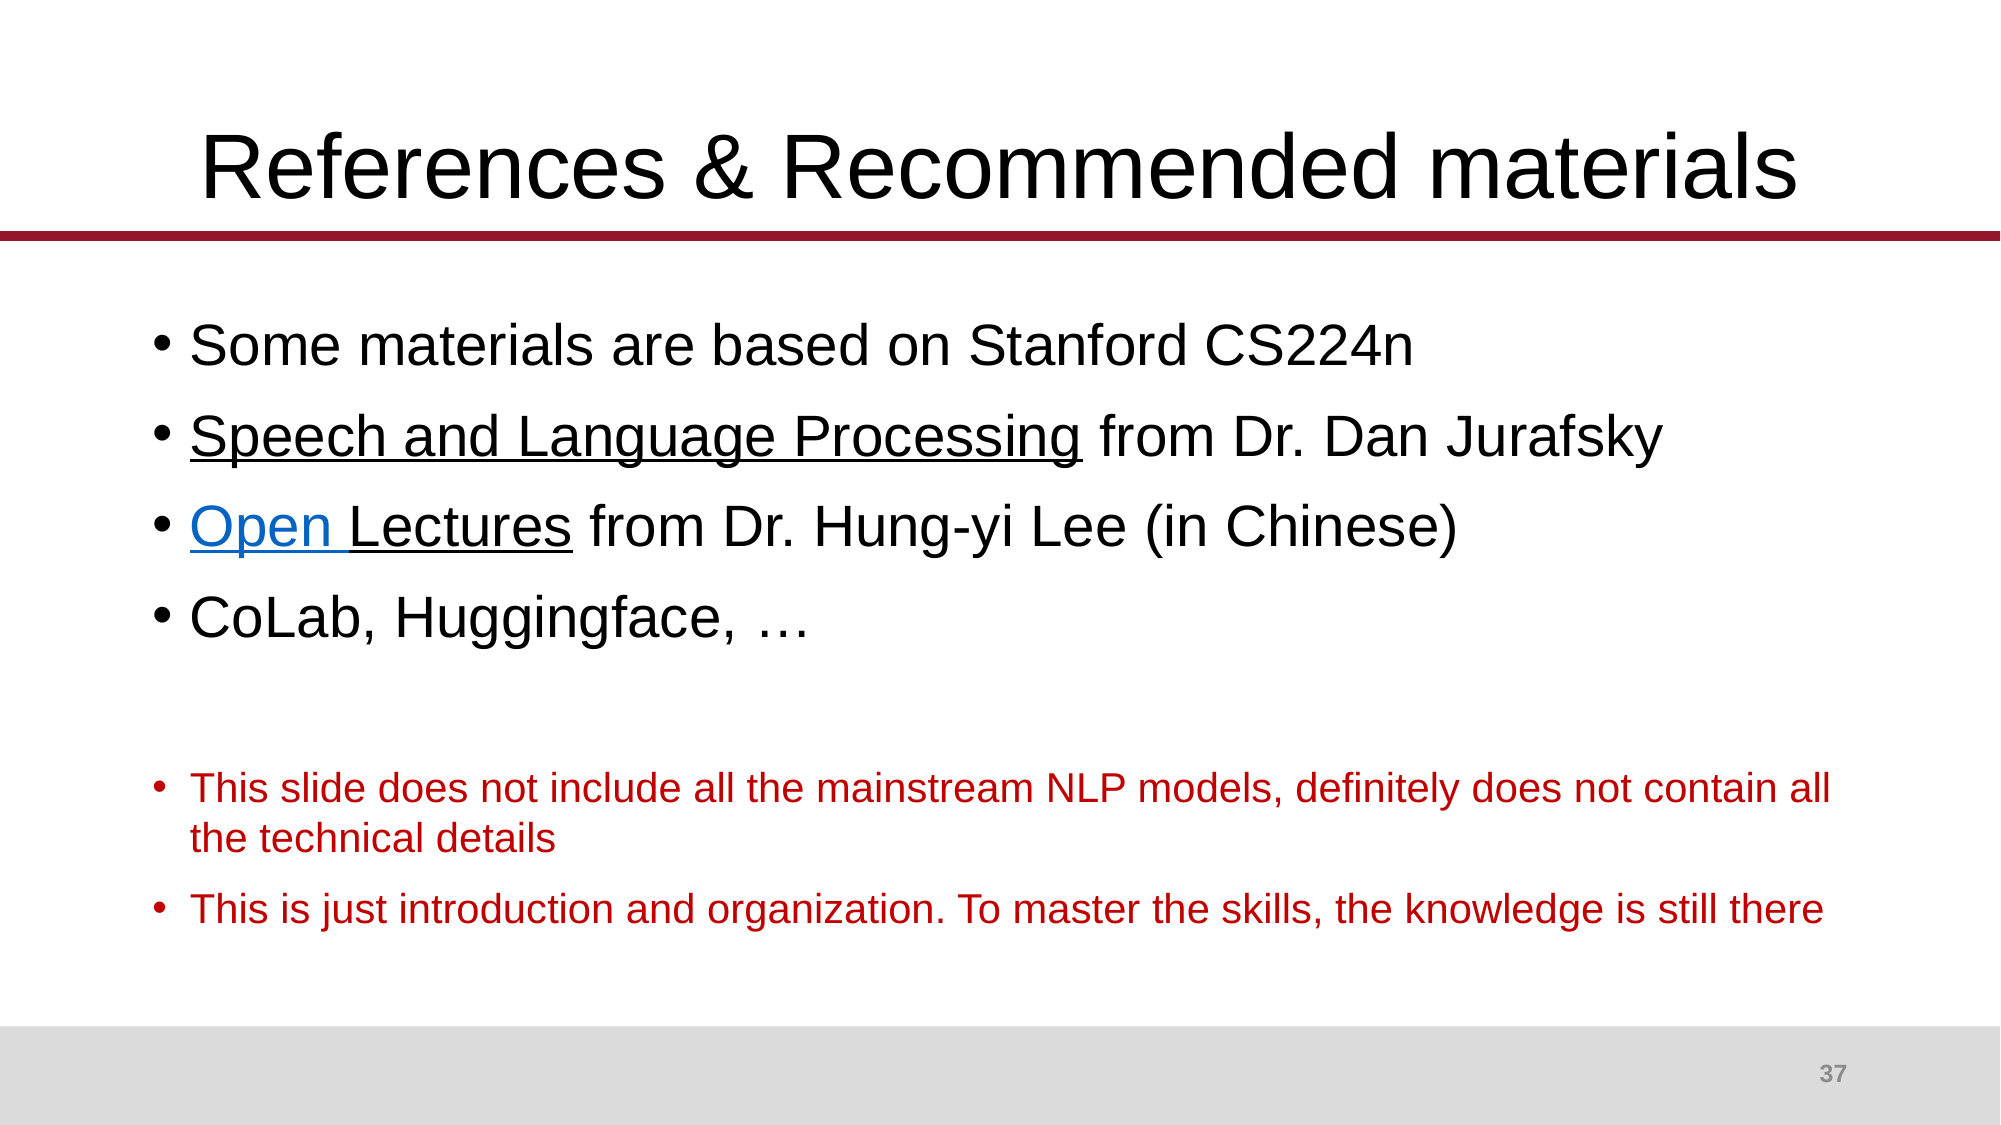

# References & Recommended materials
Some materials are based on Stanford CS224n
Speech and Language Processing from Dr. Dan Jurafsky
Open Lectures from Dr. Hung-yi Lee (in Chinese)
CoLab, Huggingface, …

This slide does not include all the mainstream NLP models, definitely does not contain all the technical details
This is just introduction and organization. To master the skills, the knowledge is still there

37